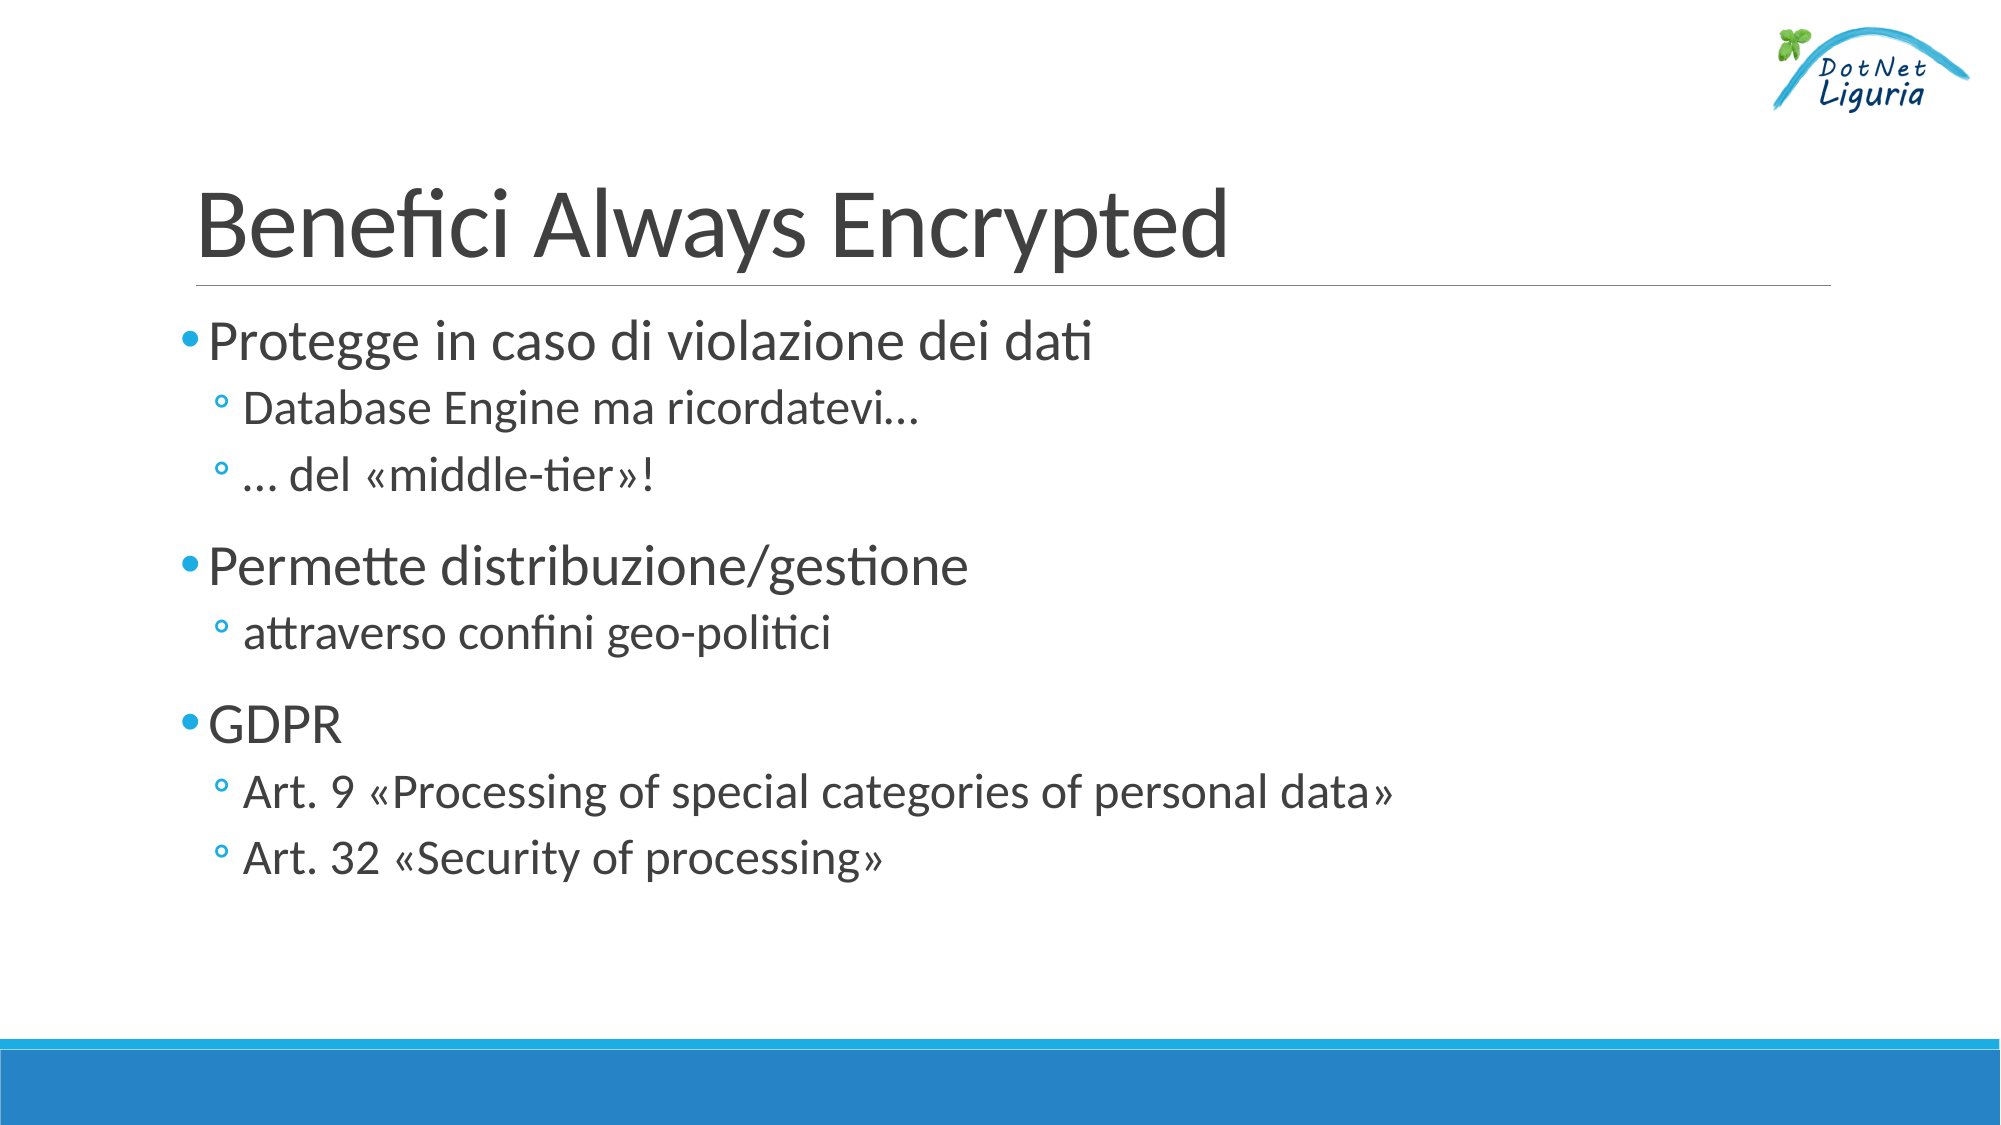

# Benefici Always Encrypted
Protegge in caso di violazione dei dati
Database Engine ma ricordatevi…
… del «middle-tier»!
Permette distribuzione/gestione
attraverso confini geo-politici
GDPR
Art. 9 «Processing of special categories of personal data»
Art. 32 «Security of processing»